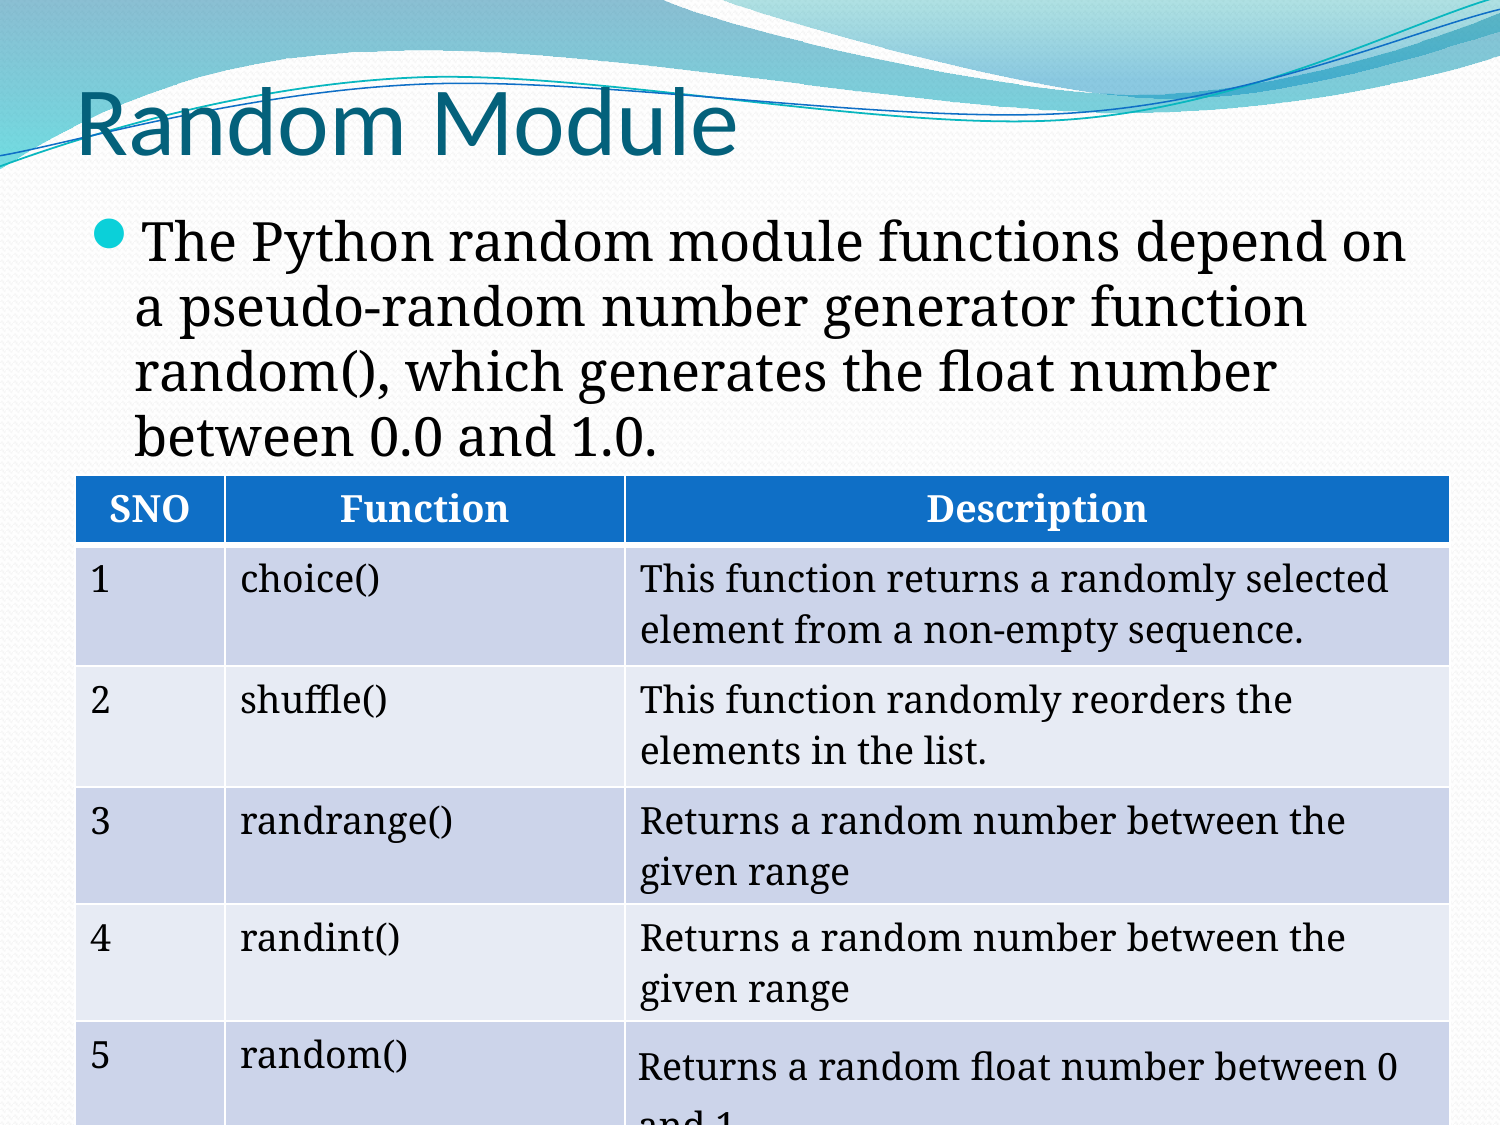

# Random Module
The Python random module functions depend on a pseudo-random number generator function random(), which generates the float number between 0.0 and 1.0.
| SNO | Function | Description |
| --- | --- | --- |
| 1 | choice() | This function returns a randomly selected element from a non-empty sequence. |
| 2 | shuffle() | This function randomly reorders the elements in the list. |
| 3 | randrange() | Returns a random number between the given range |
| 4 | randint() | Returns a random number between the given range |
| 5 | random() | Returns a random float number between 0 and 1 |